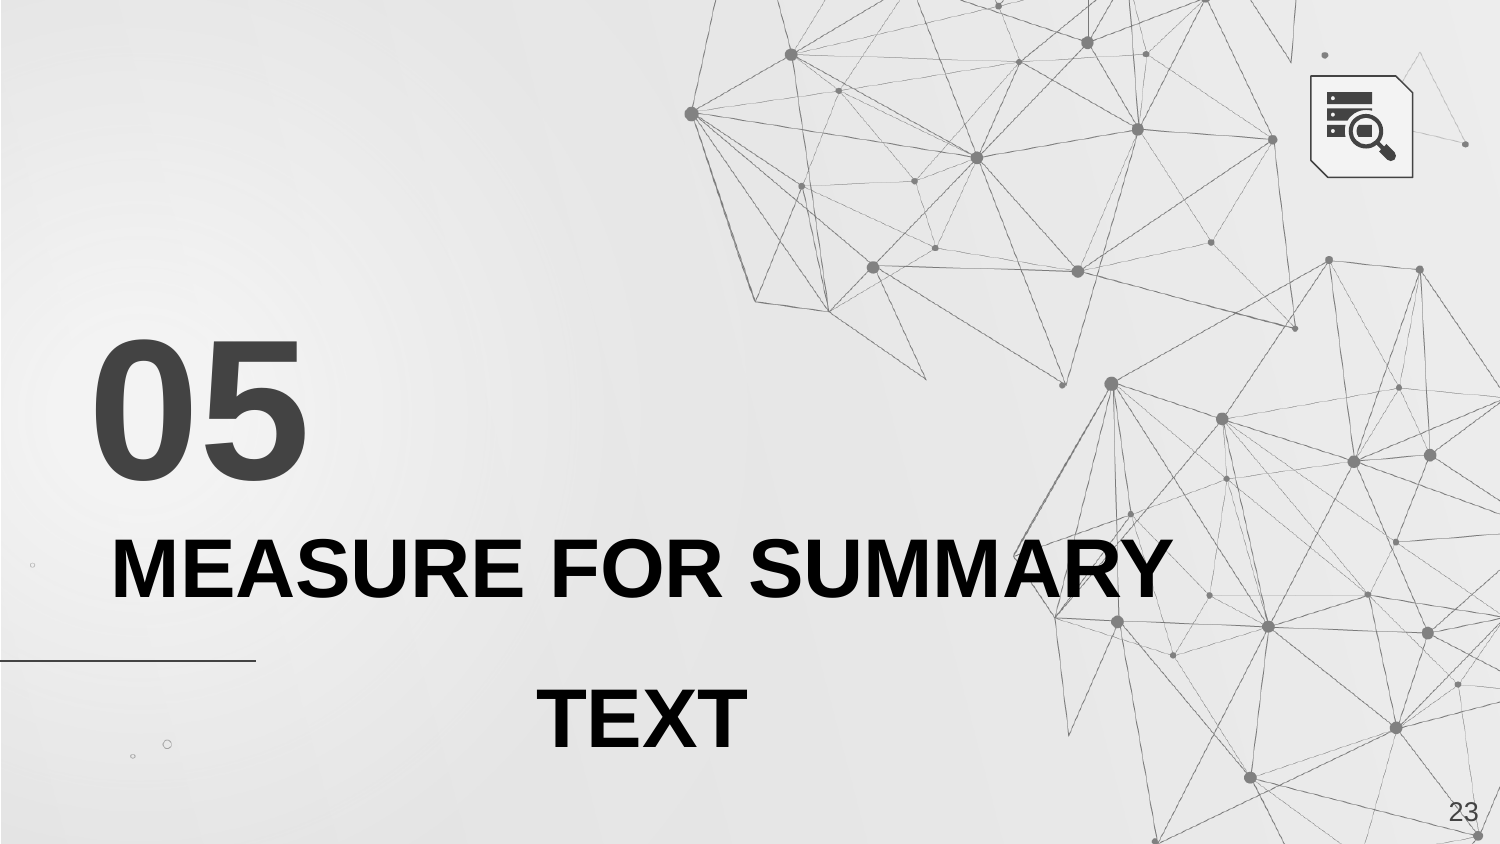

05
# MEASURE FOR SUMMARY TEXT
23